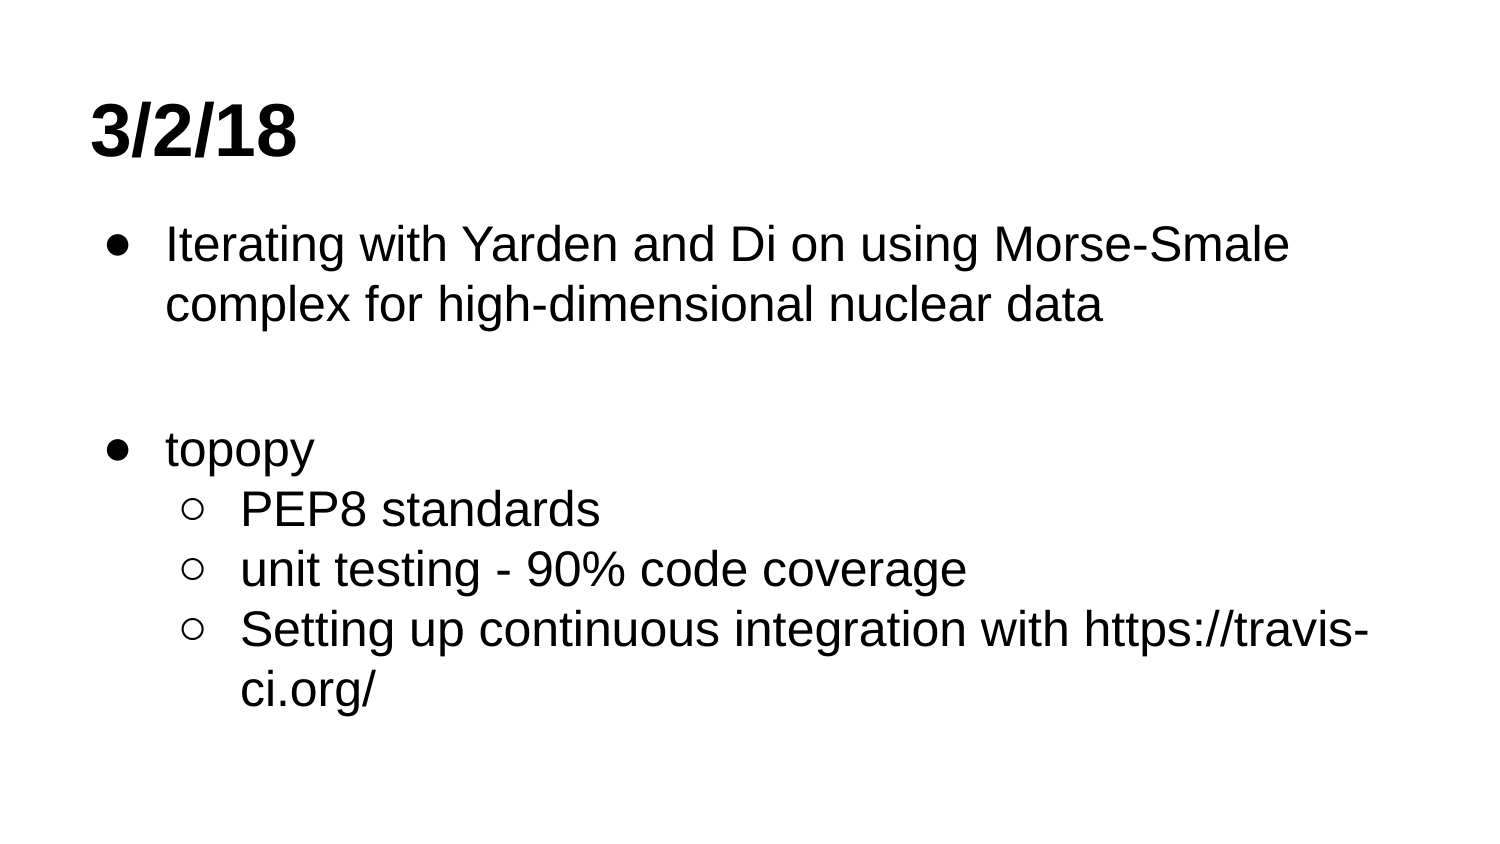

# 3/2/18
Iterating with Yarden and Di on using Morse-Smale complex for high-dimensional nuclear data

topopy
PEP8 standards
unit testing - 90% code coverage
Setting up continuous integration with https://travis-ci.org/